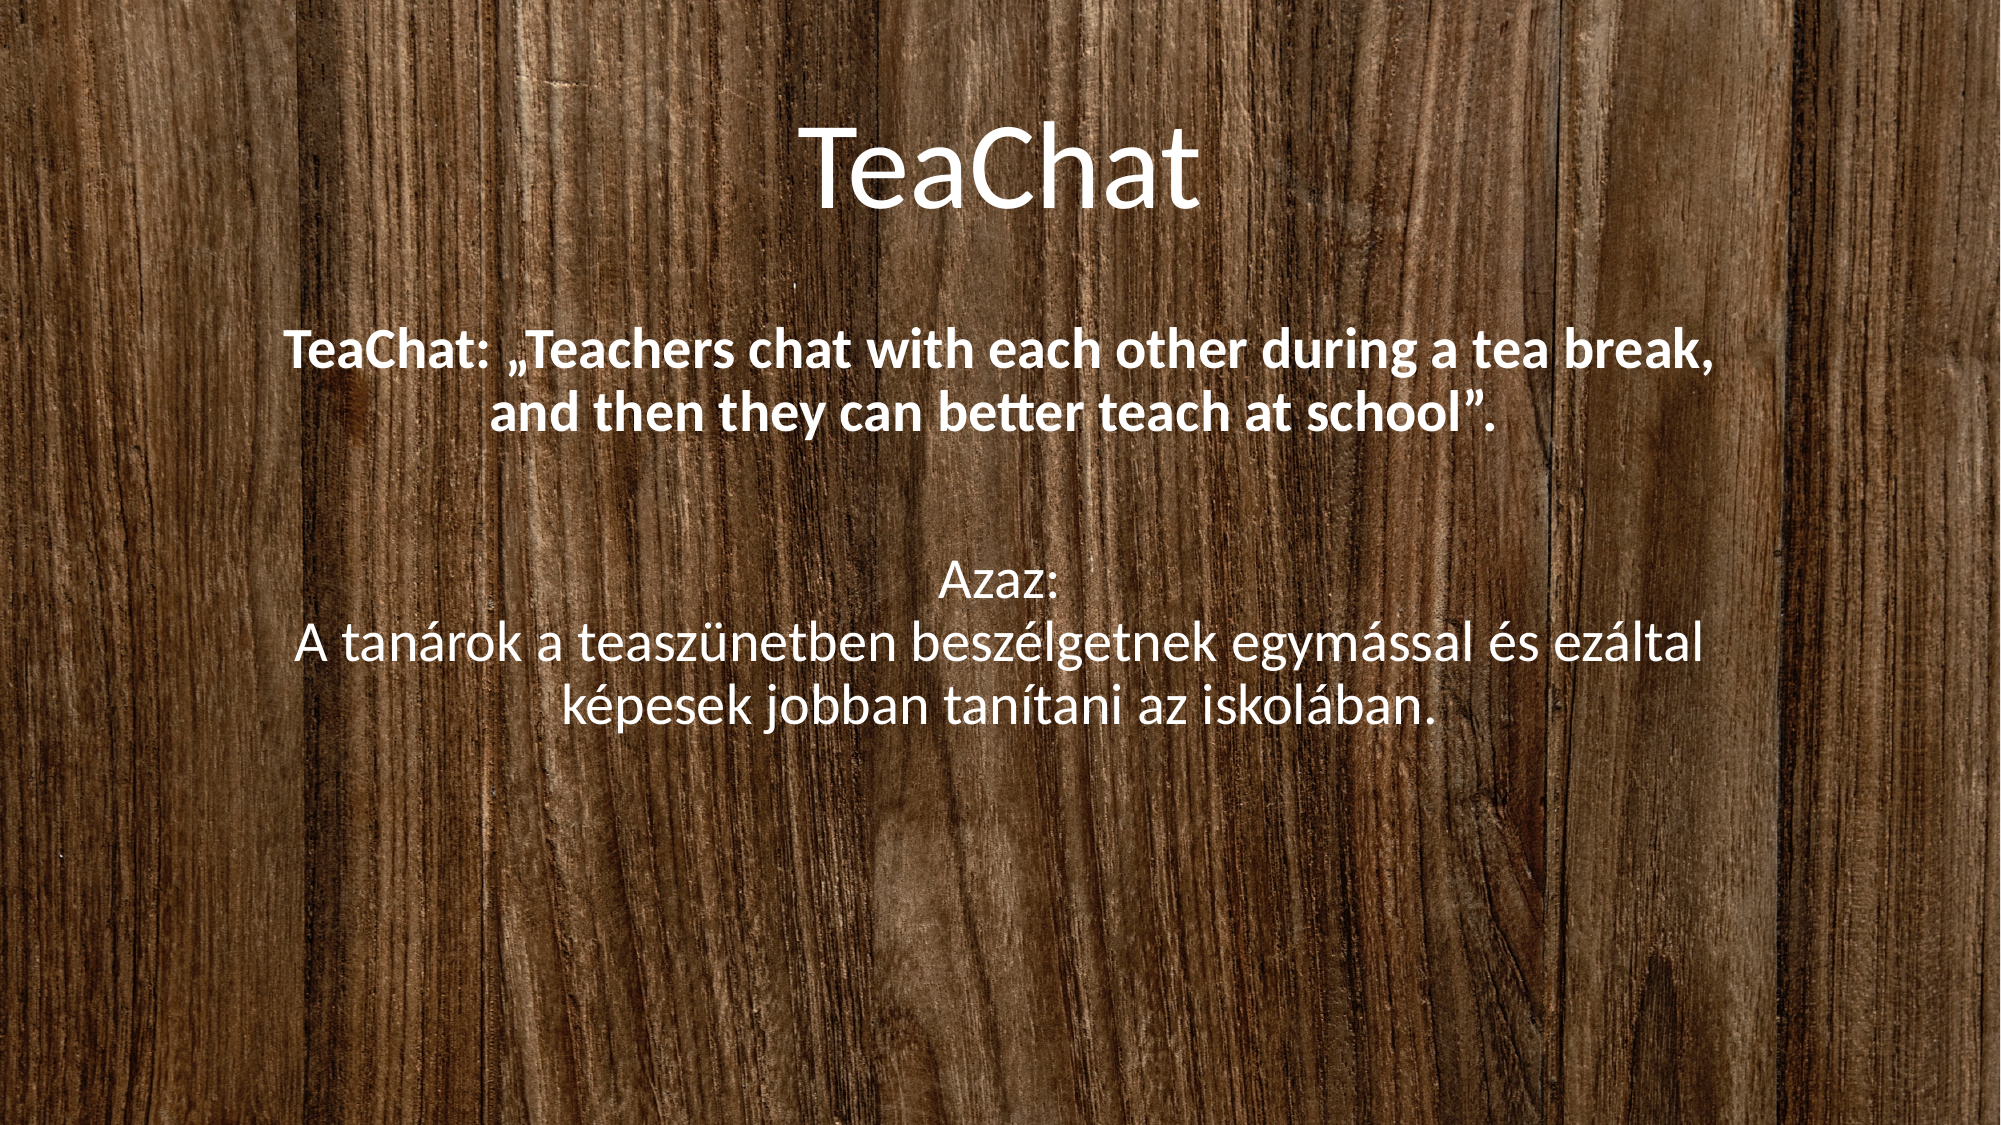

# TeaChat
TeaChat: „Teachers chat with each other during a tea break, and then they can better teach at school”.

Azaz:
A tanárok a teaszünetben beszélgetnek egymással és ezáltal képesek jobban tanítani az iskolában.